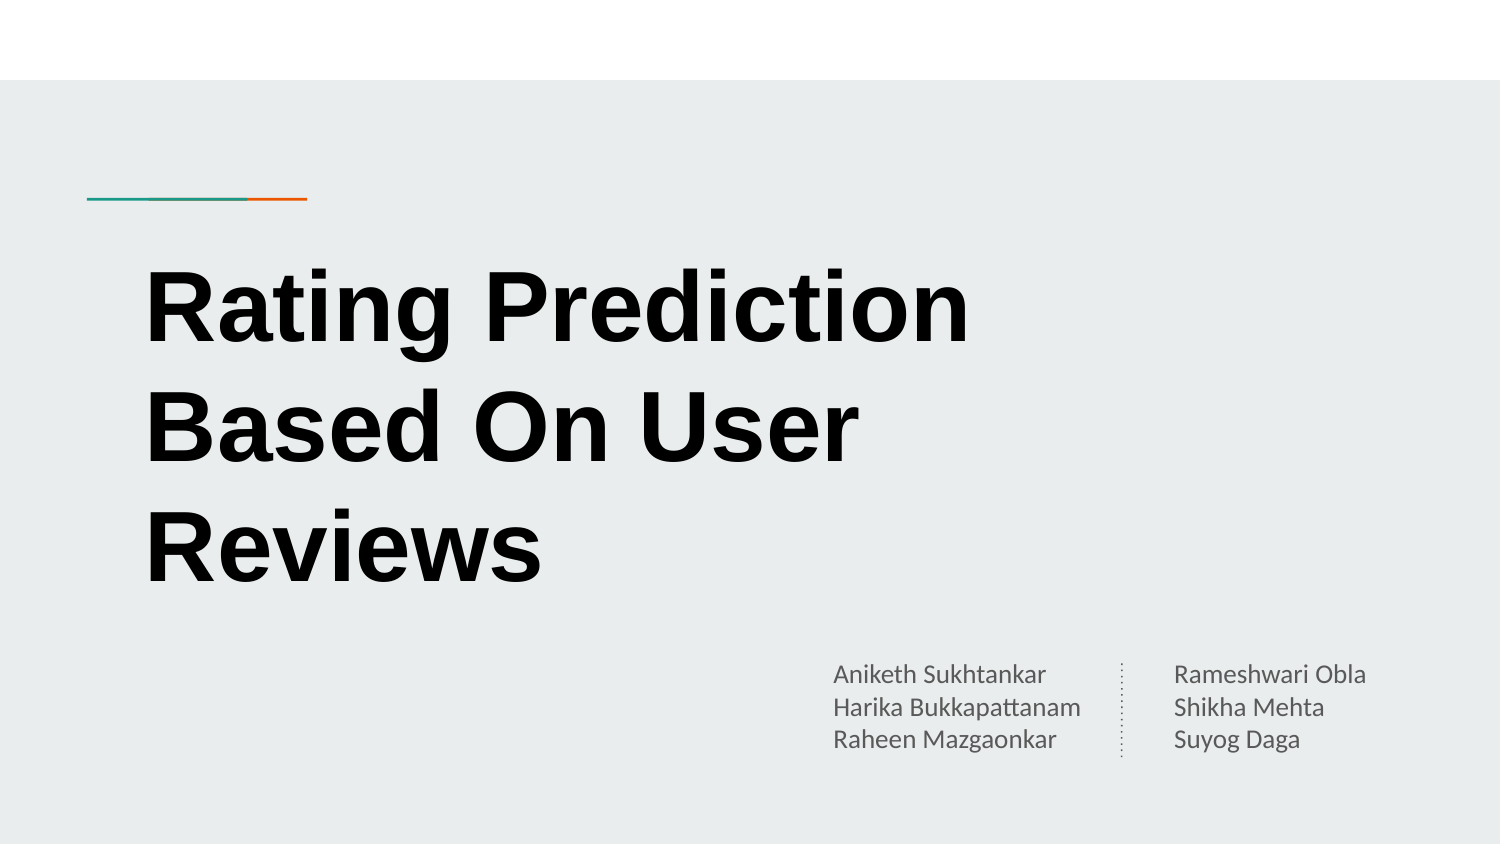

# Rating Prediction Based On User Reviews
Aniketh Sukhtankar
Harika Bukkapattanam
Raheen Mazgaonkar
Rameshwari Obla
Shikha Mehta
Suyog Daga